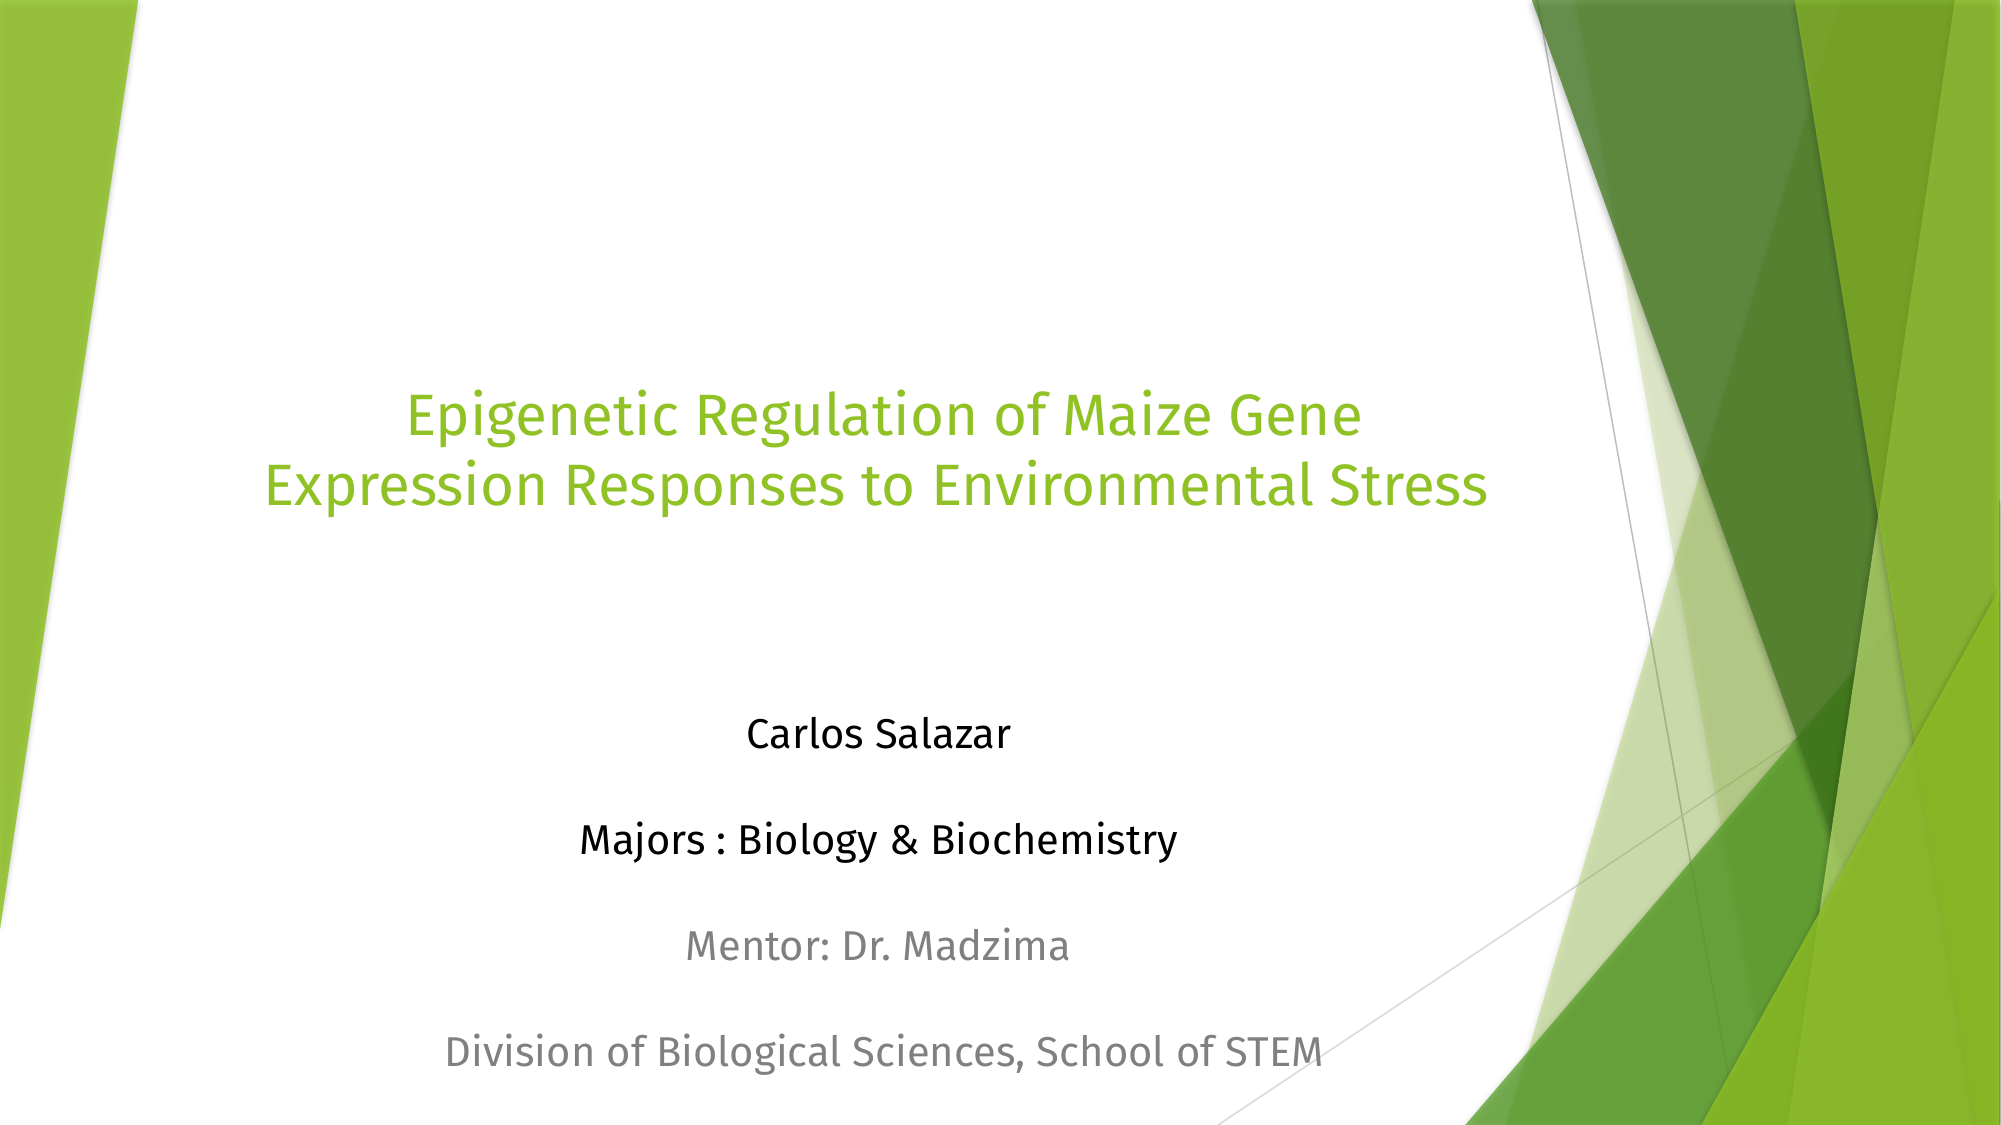

# Epigenetic Regulation of Maize Gene Expression Responses to Environmental Stress
Carlos Salazar
Majors : Biology & Biochemistry
Mentor: Dr. Madzima
Division of Biological Sciences, School of STEM